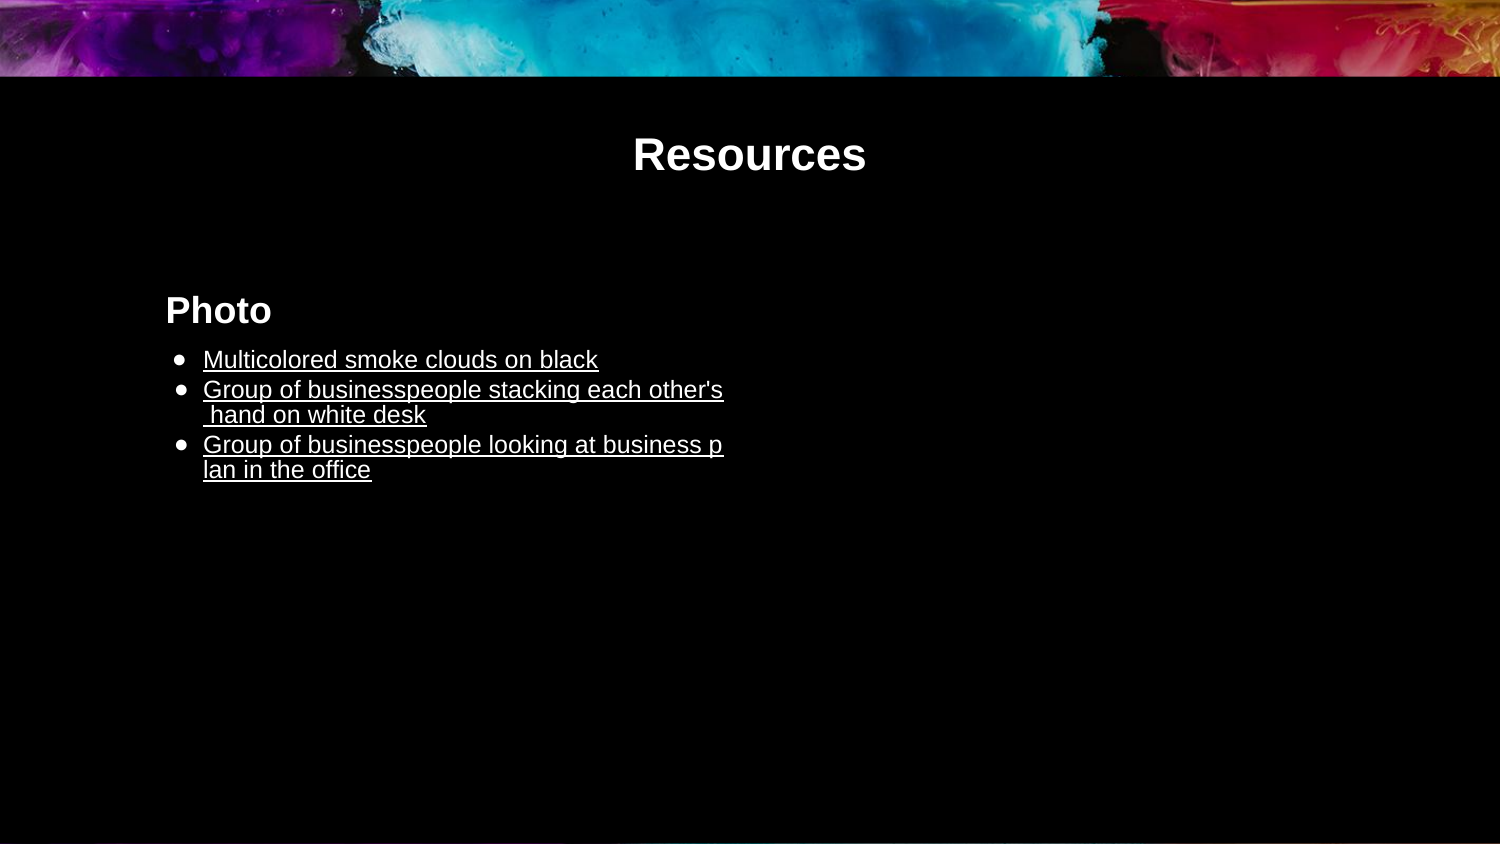

# Resources
Photo
Multicolored smoke clouds on black
Group of businesspeople stacking each other's hand on white desk
Group of businesspeople looking at business plan in the office